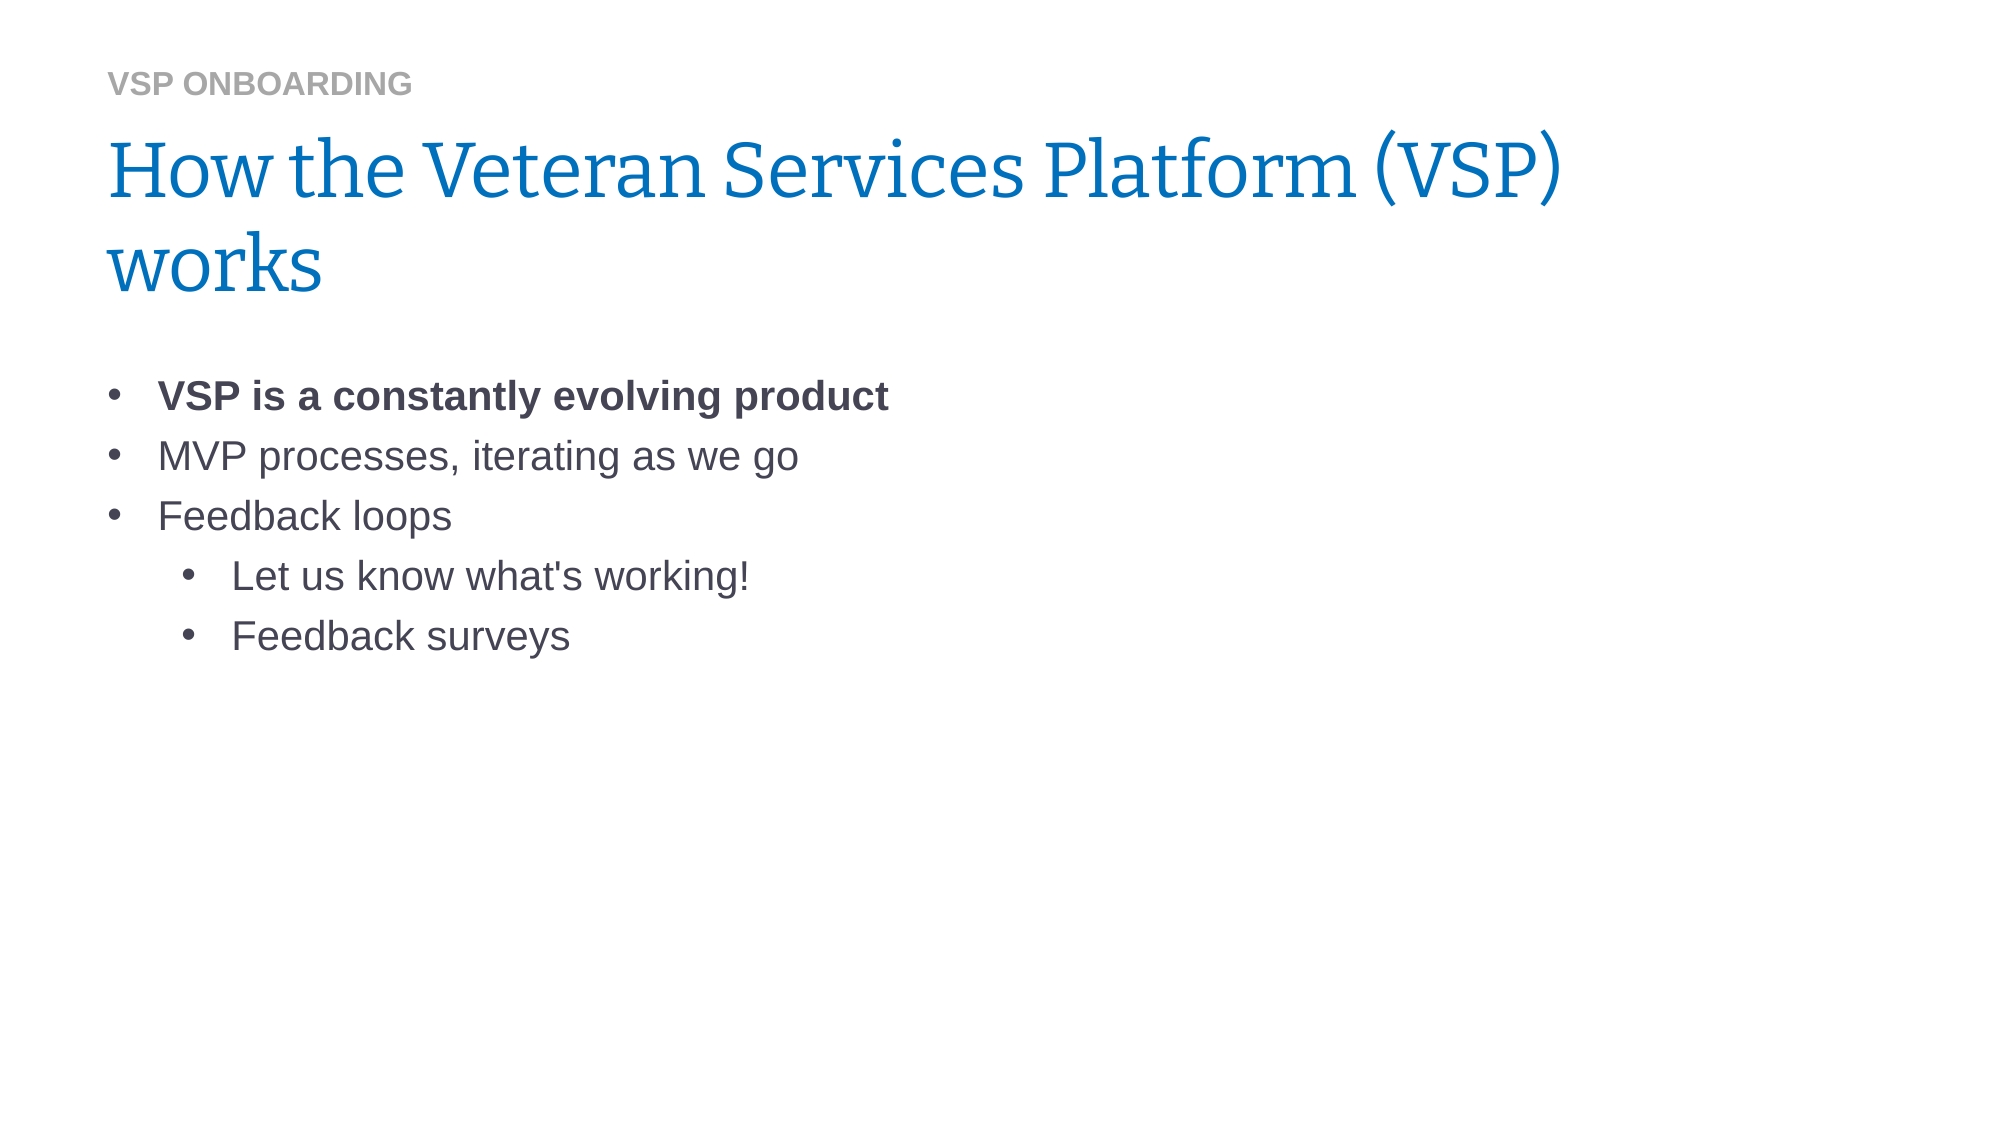

VSP ONBOARDING
# How the Veteran Services Platform (VSP) works
VSP is a constantly evolving product
MVP processes, iterating as we go
Feedback loops
Let us know what's working!
Feedback surveys